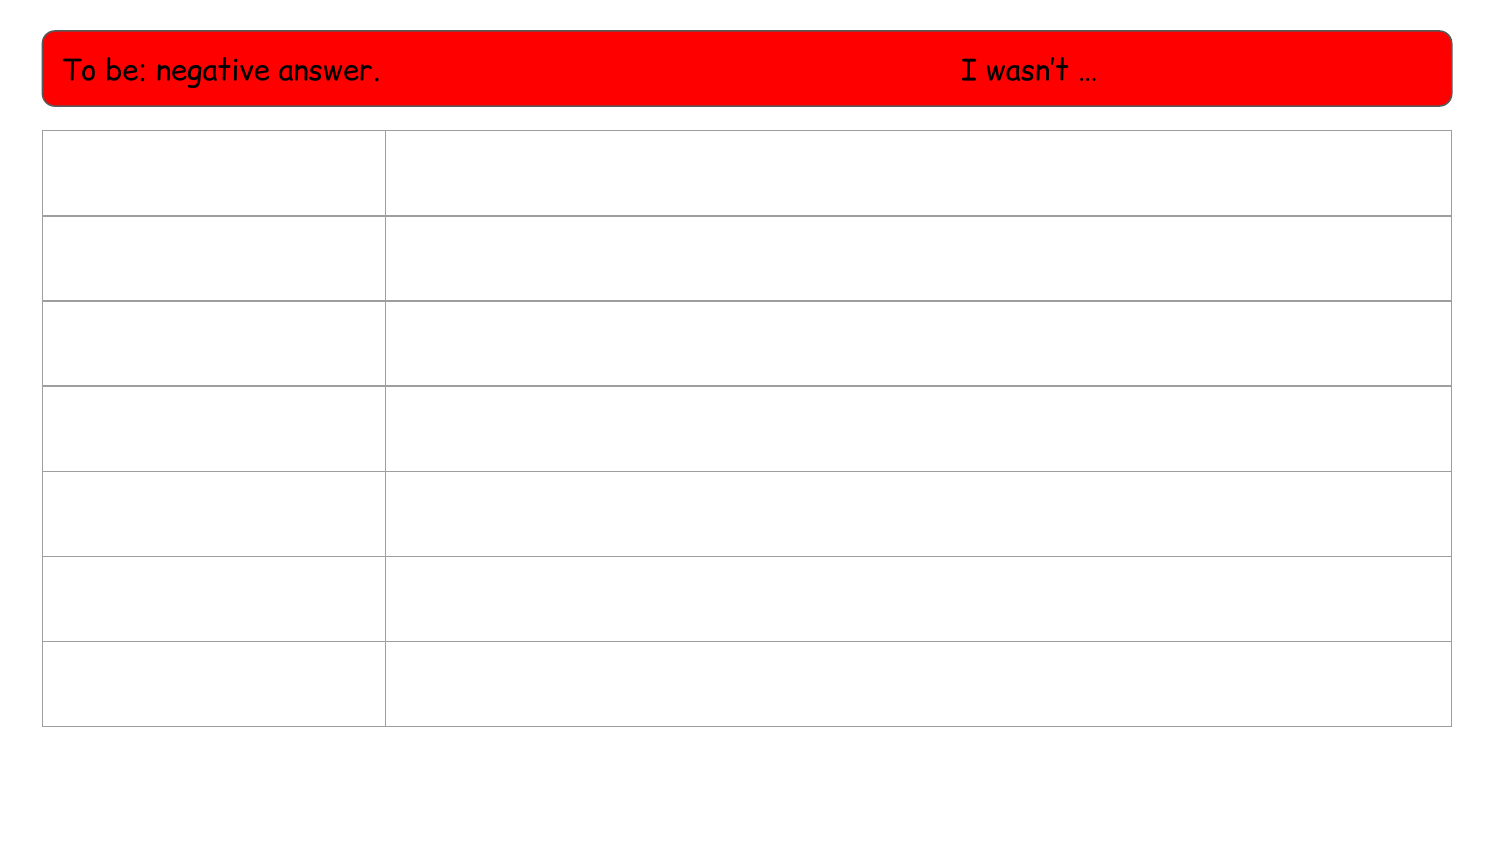

To be: negative answer.				I wasn’t …
|  |  |
| --- | --- |
|  |  |
|  |  |
|  |  |
|  |  |
|  |  |
|  |  |